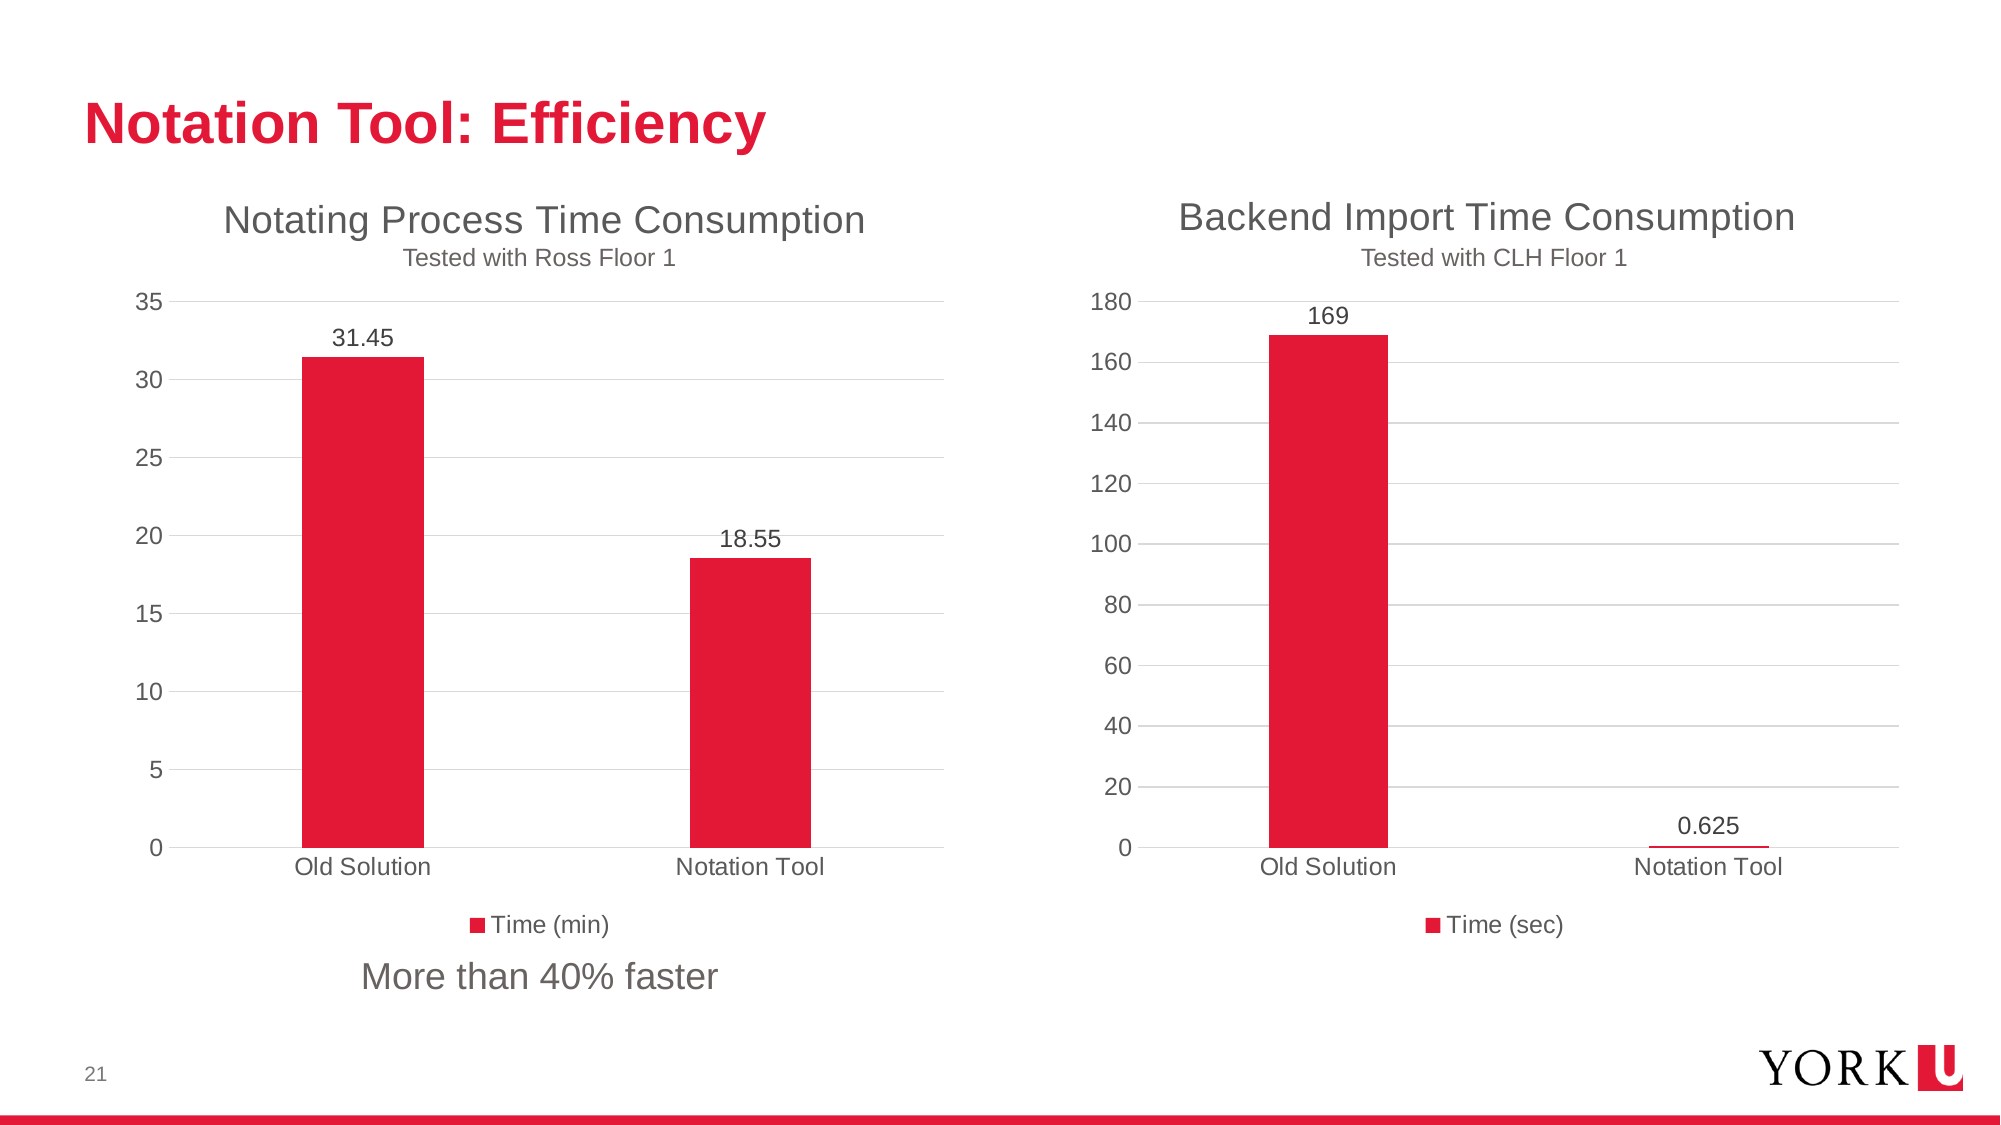

# Notation Tool: Efficiency

### Chart: Notating Process Time Consumption

| Category | Time (min) |
|---|---|
| Old Solution | 31.45 |
| Notation Tool | 18.55 |

### Chart: Backend Import Time Consumption

| Category | Time (sec) |
|---|---|
| Old Solution | 169.0 |
| Notation Tool | 0.625 |
Tested with CLH Floor 1
Tested with Ross Floor 1
More than 40% faster
21